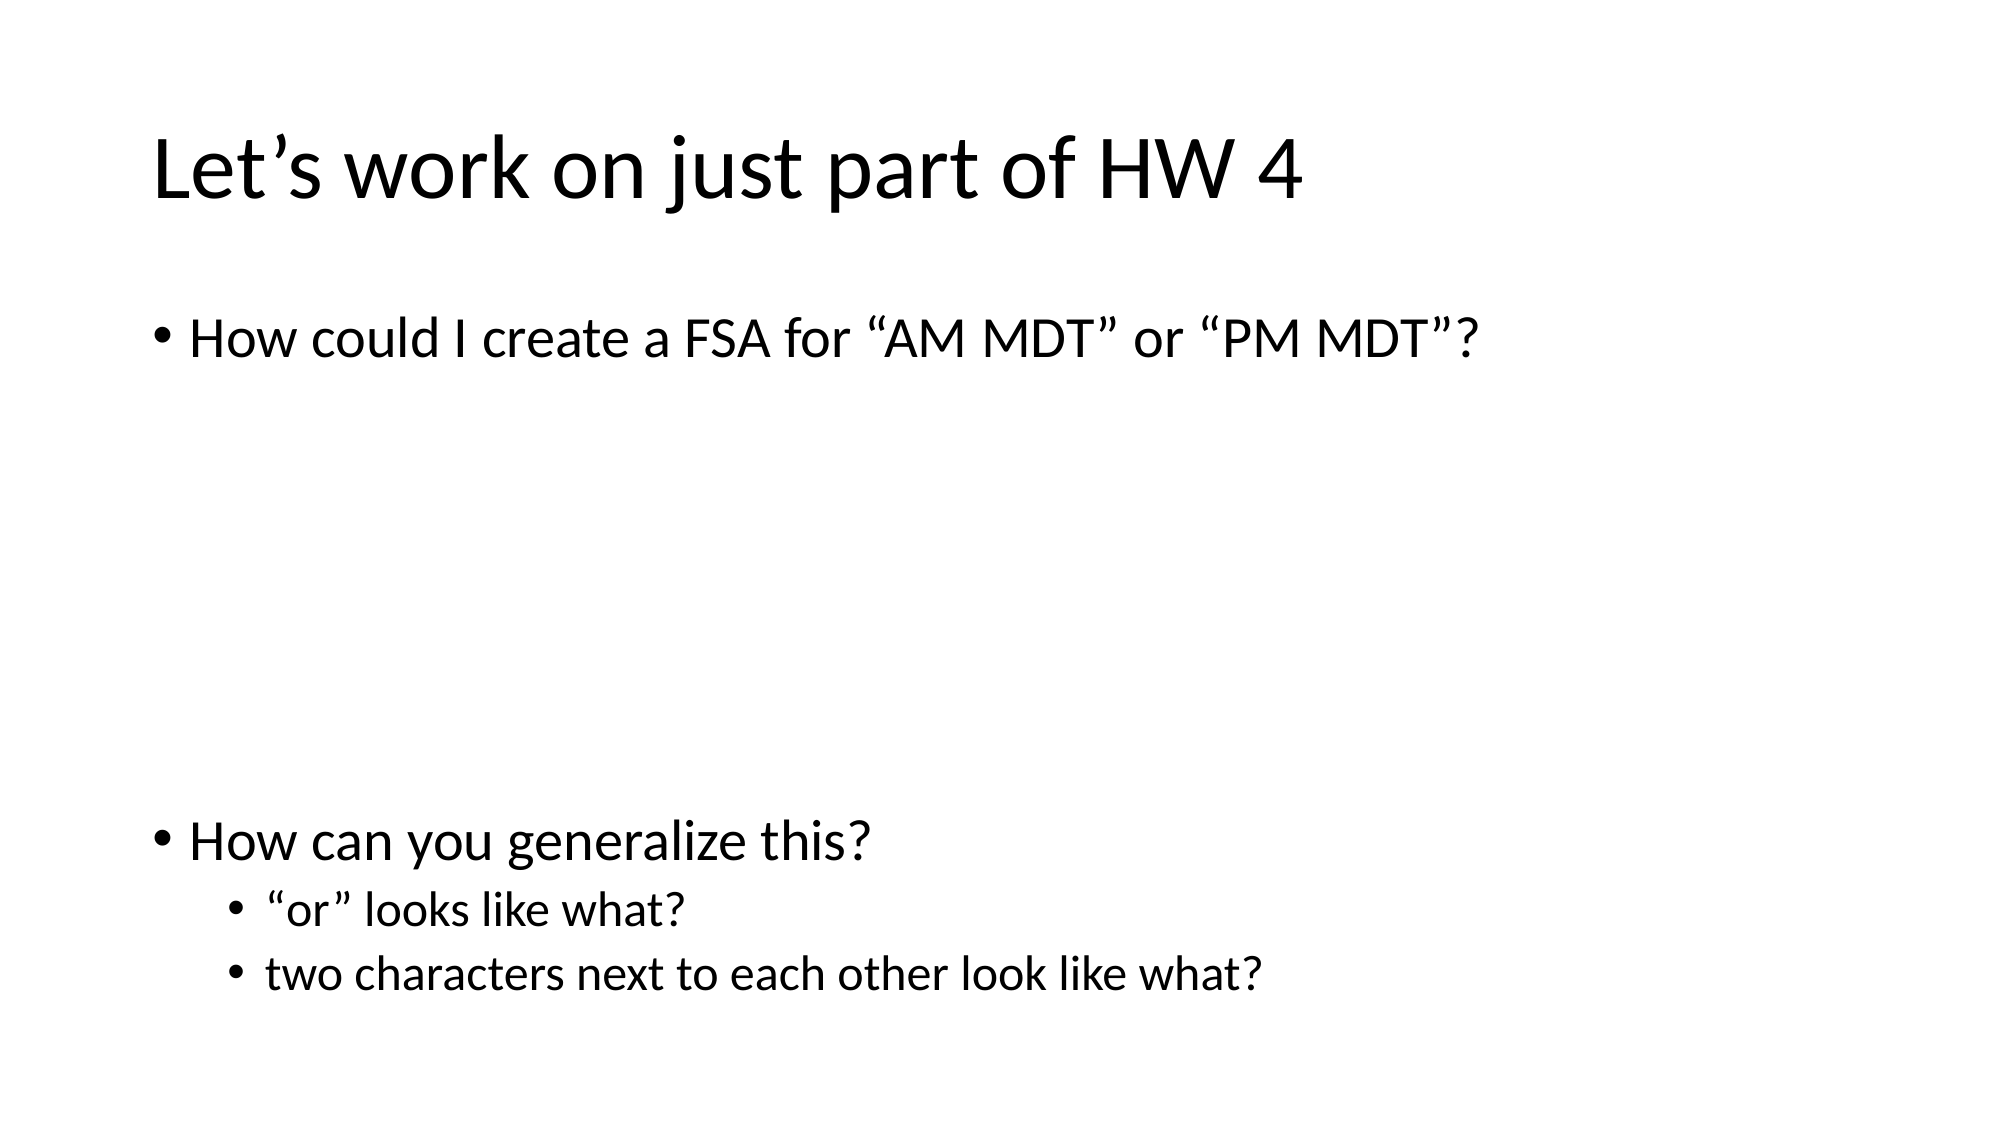

# Let’s work on just part of HW 4
How could I create a FSA for “AM MDT” or “PM MDT”?

How can you generalize this?
“or” looks like what?
two characters next to each other look like what?